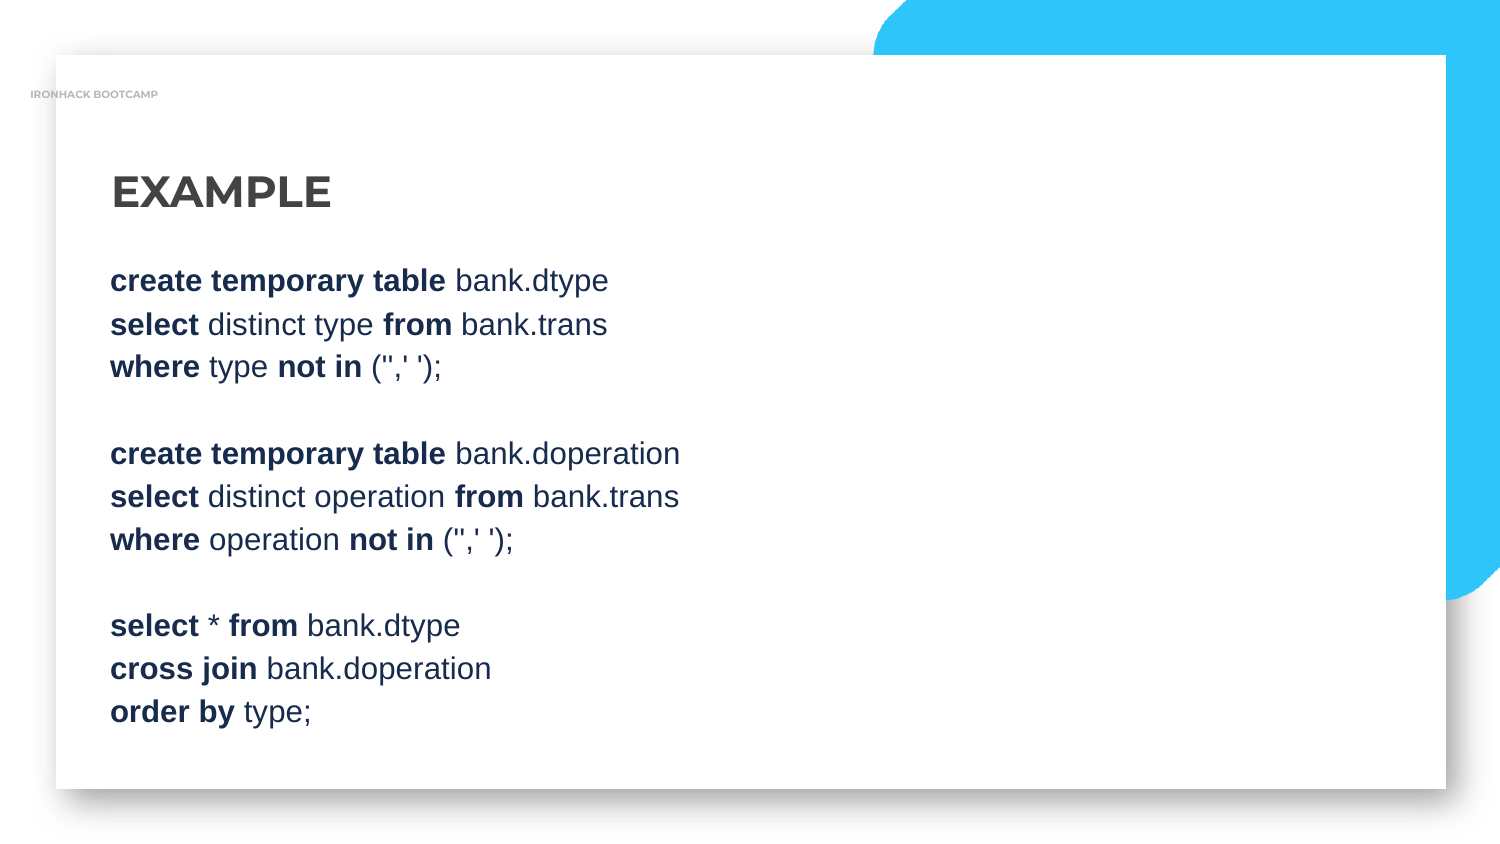

IRONHACK BOOTCAMP
EXAMPLE
create temporary table bank.dtype
select distinct type from bank.trans
where type not in ('',' ');

create temporary table bank.doperation
select distinct operation from bank.trans
where operation not in ('',' ');

select * from bank.dtype
cross join bank.doperation
order by type;